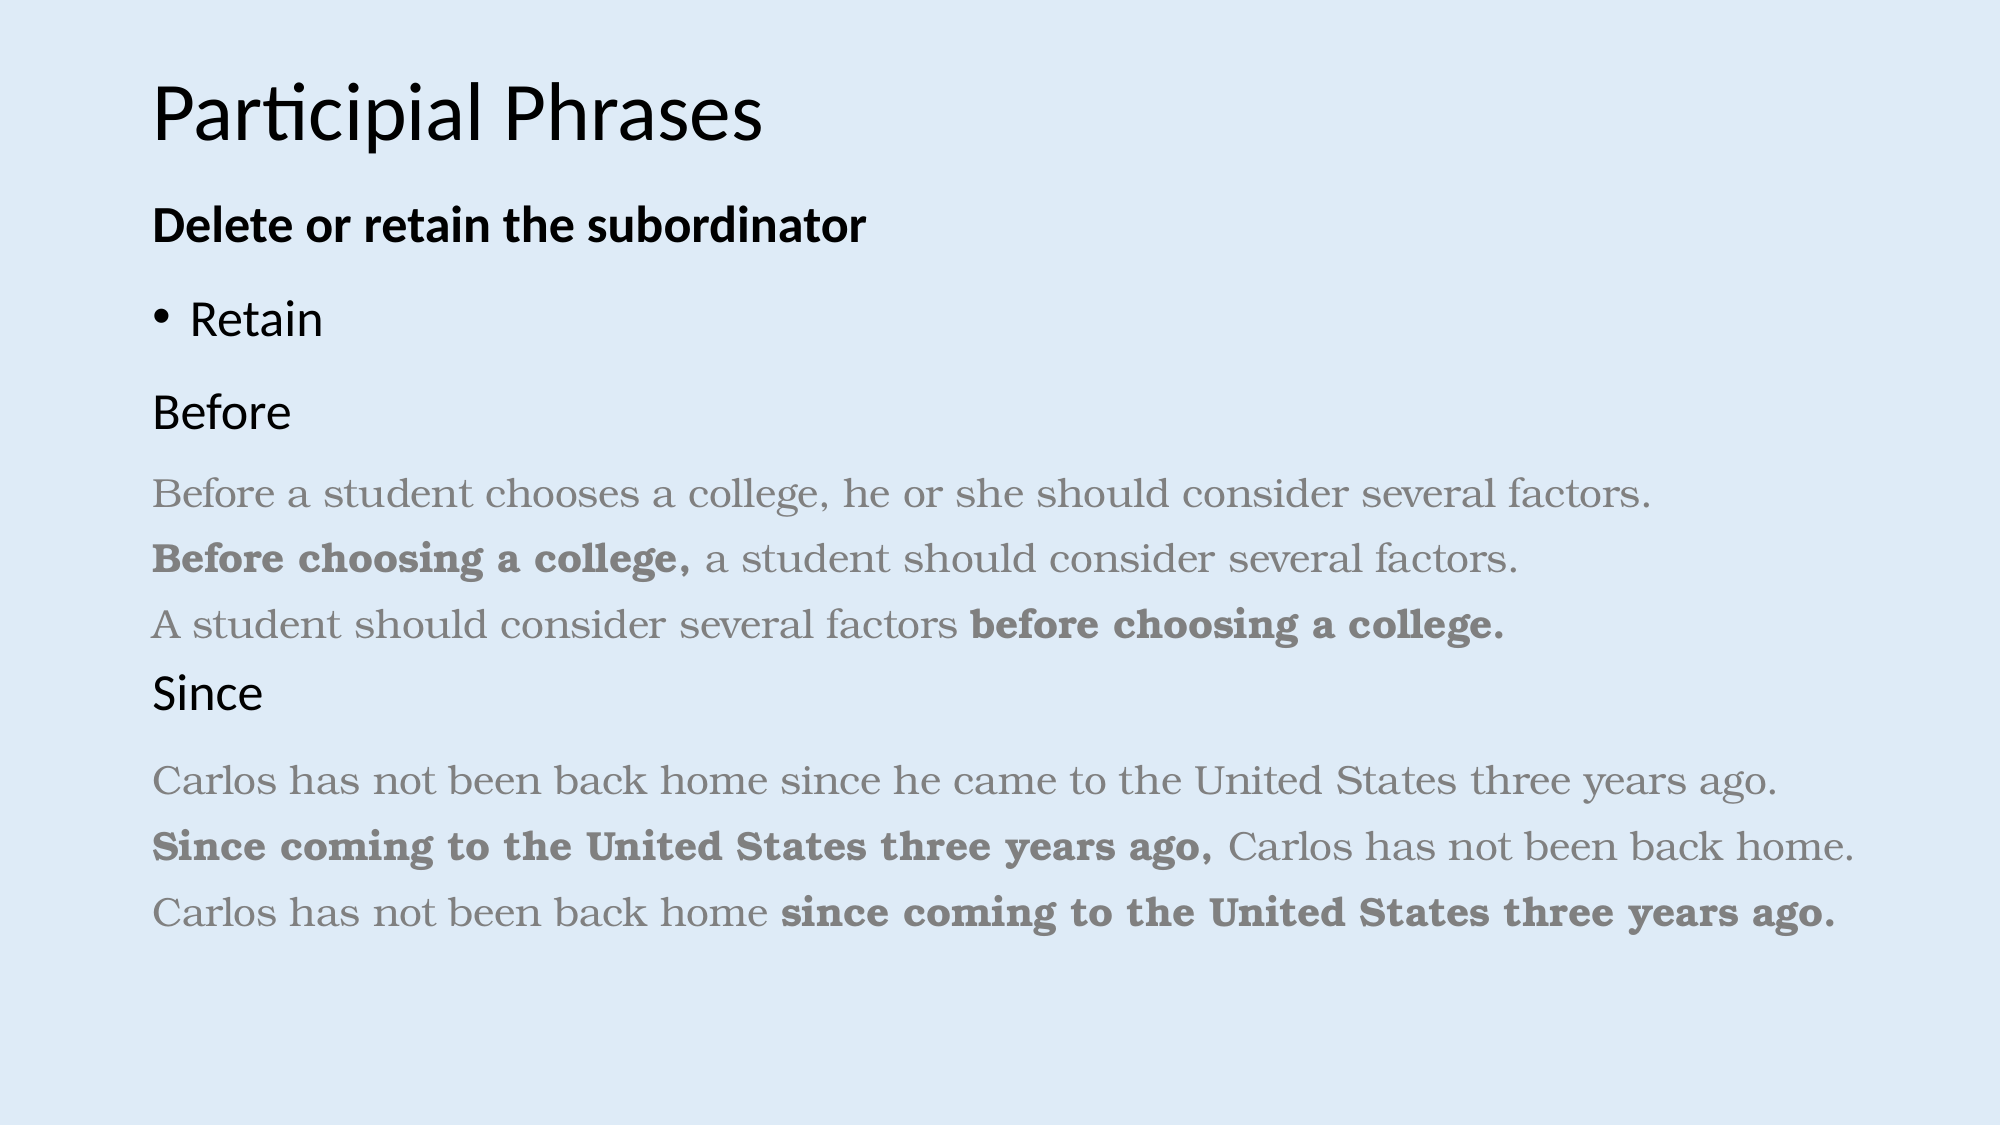

# Participial Phrases
Delete or retain the subordinator
Retain
Before

Since
Before a student chooses a college, he or she should consider several factors.
Before choosing a college, a student should consider several factors.
A student should consider several factors before choosing a college.
Carlos has not been back home since he came to the United States three years ago.
Since coming to the United States three years ago, Carlos has not been back home.
Carlos has not been back home since coming to the United States three years ago.